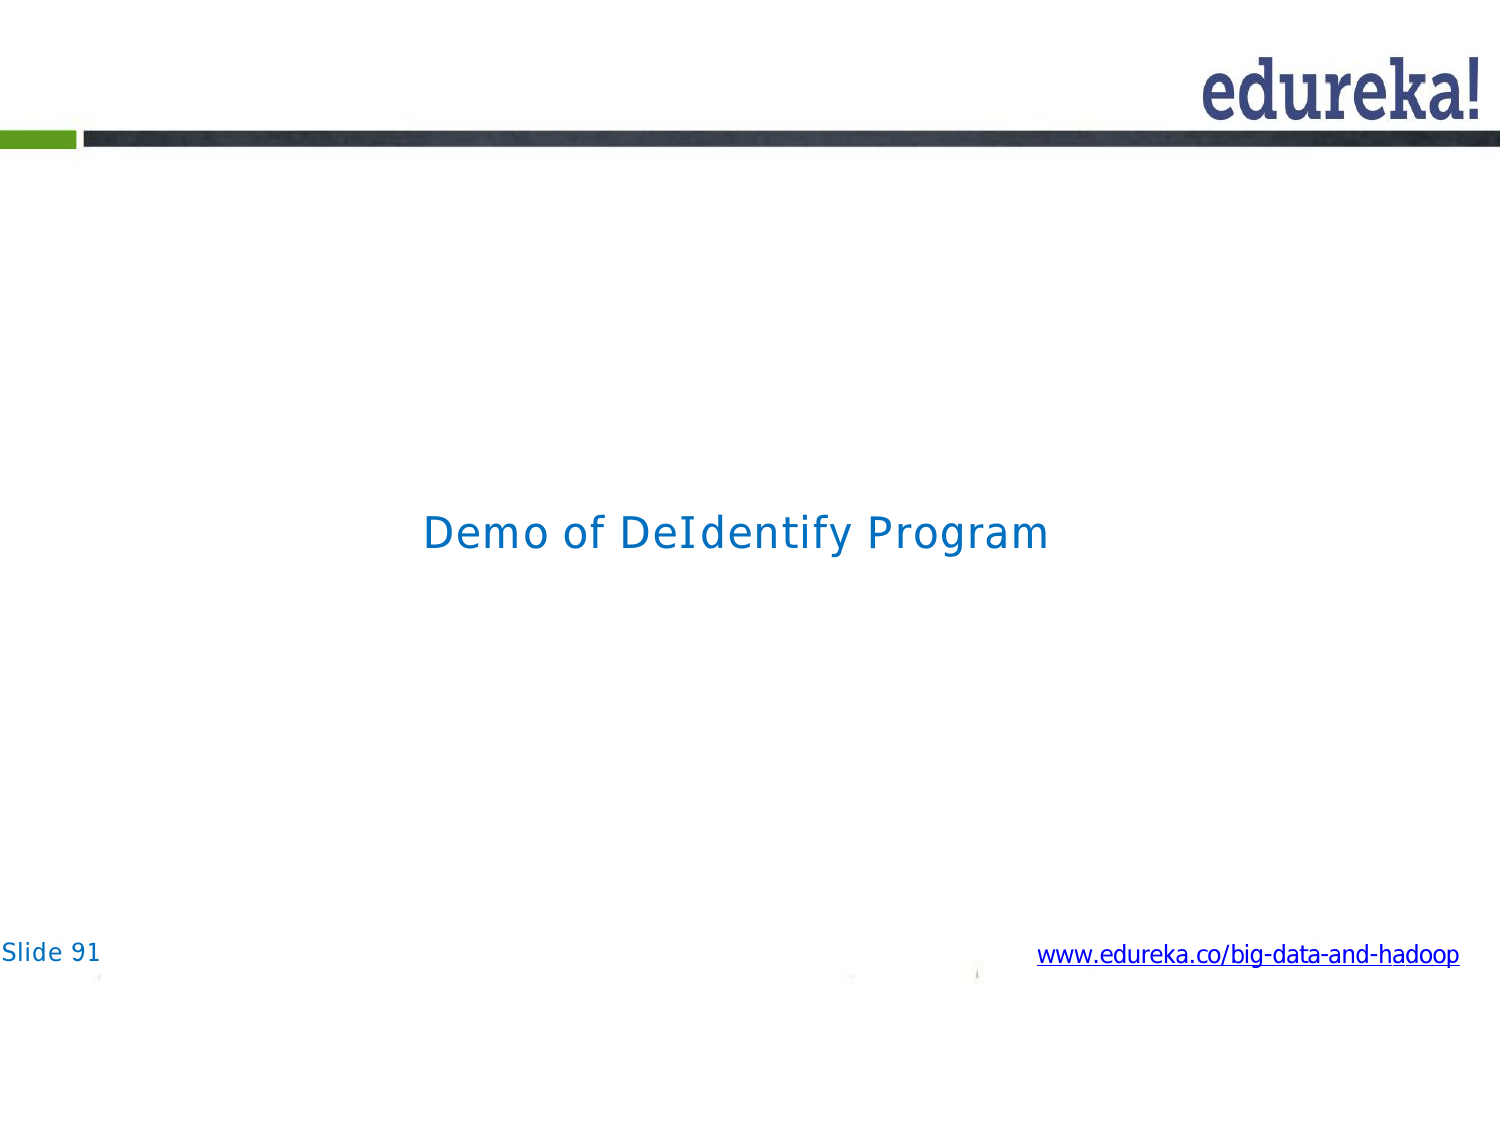

Demo of DeIdentify Program
Slide 91
www.edureka.co/big-data-and-hadoop